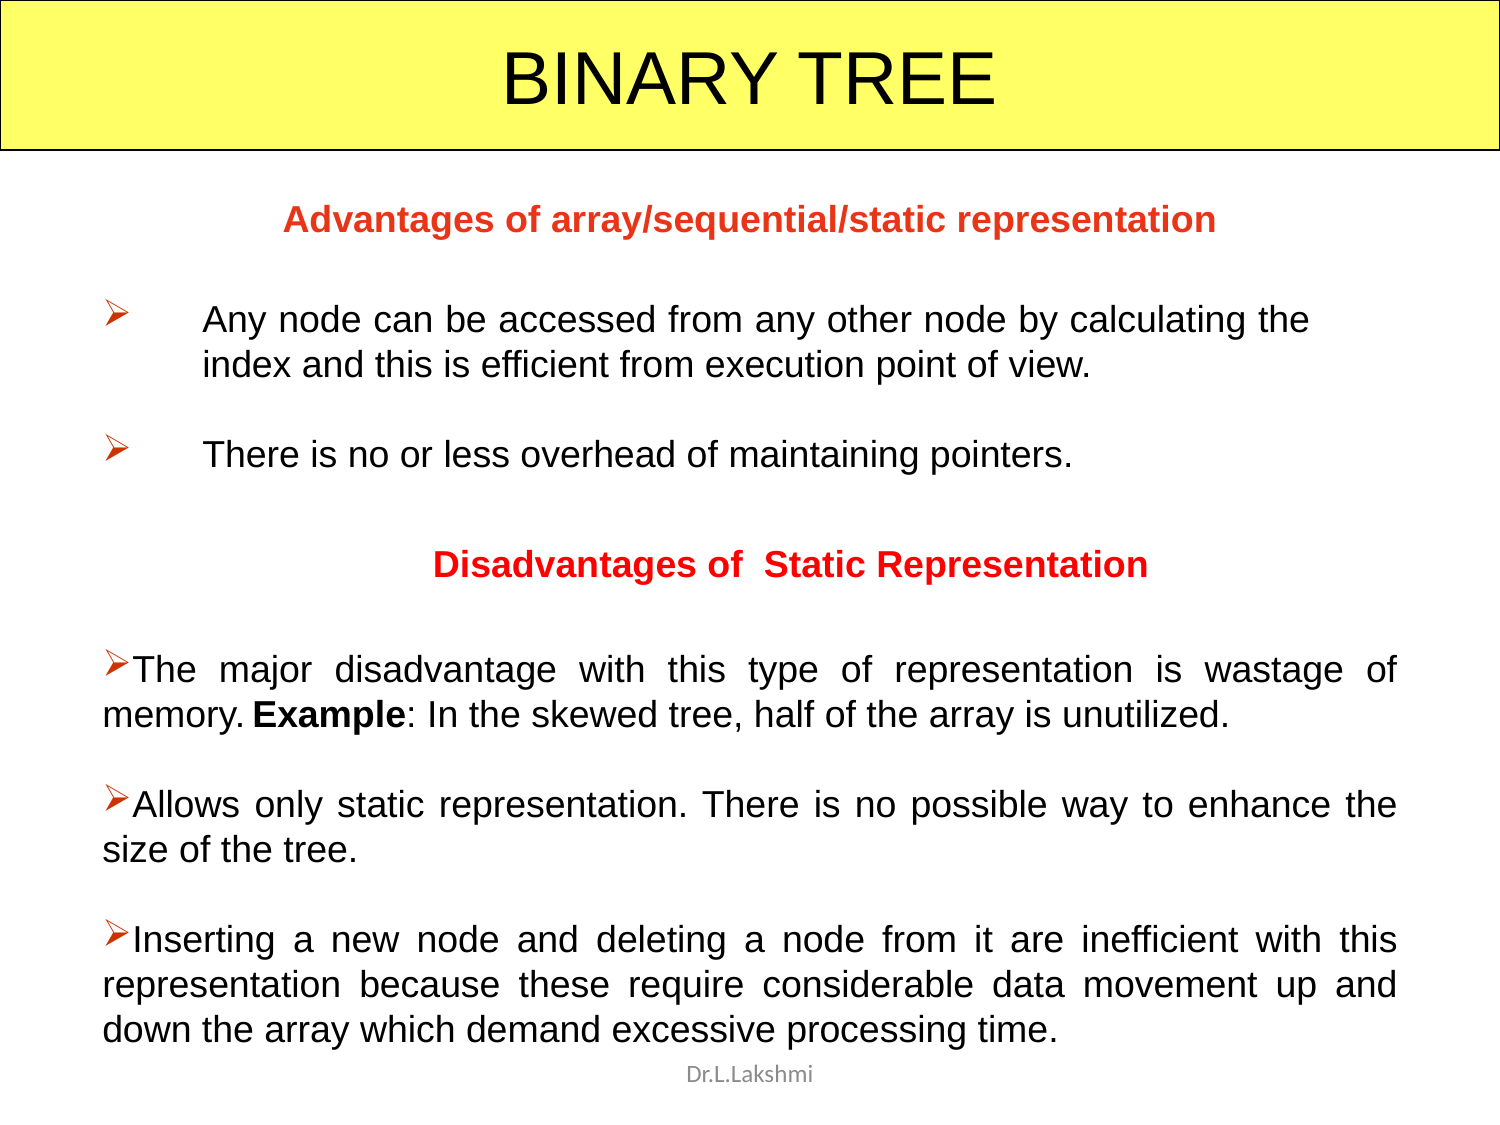

BINARY TREE
Advantages of array/sequential/static representation

Any node can be accessed from any other node by calculating the index and this is efficient from execution point of view.

There is no or less overhead of maintaining pointers.
Disadvantages of  Static Representation
The major disadvantage with this type of representation is wastage of memory.	Example: In the skewed tree, half of the array is unutilized.

Allows only static representation. There is no possible way to enhance the size of the tree.

Inserting a new node and deleting a node from it are inefficient with this representation because these require considerable data movement up and down the array which demand excessive processing time.
Dr.L.Lakshmi